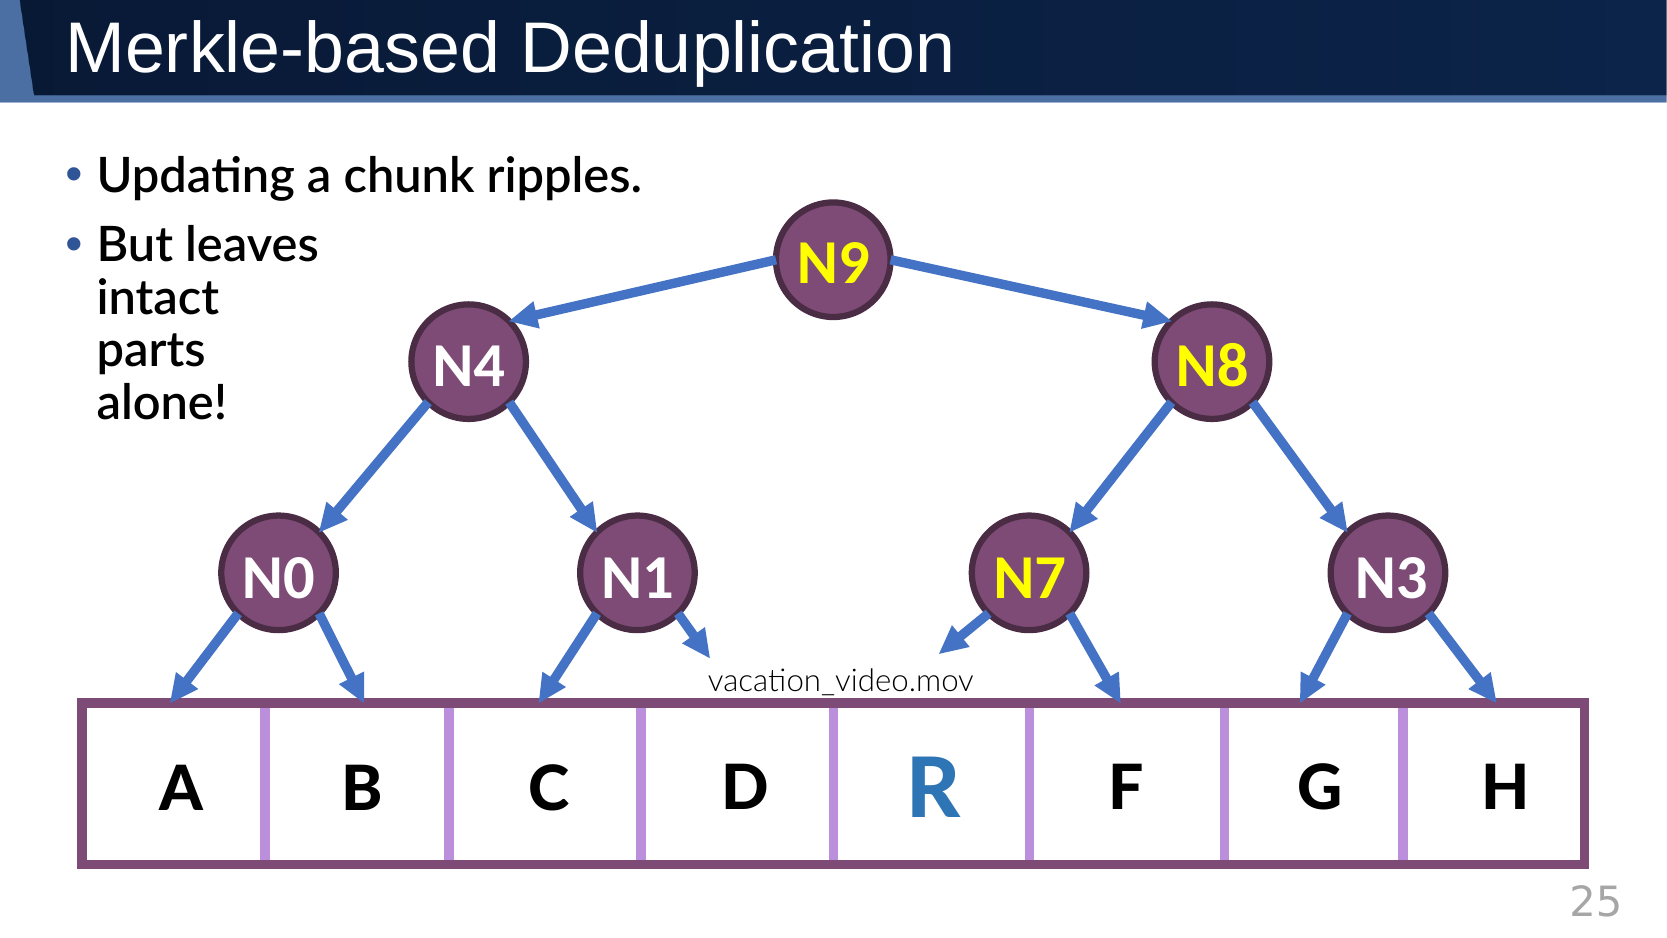

# Merkle-based Deduplication
Updating a chunk ripples.
But leaves
intact
parts
alone!

N9

N4
N8

N0
N1
N7
N3
vacation_video.mov

R
D
F
G
H
A
B
C